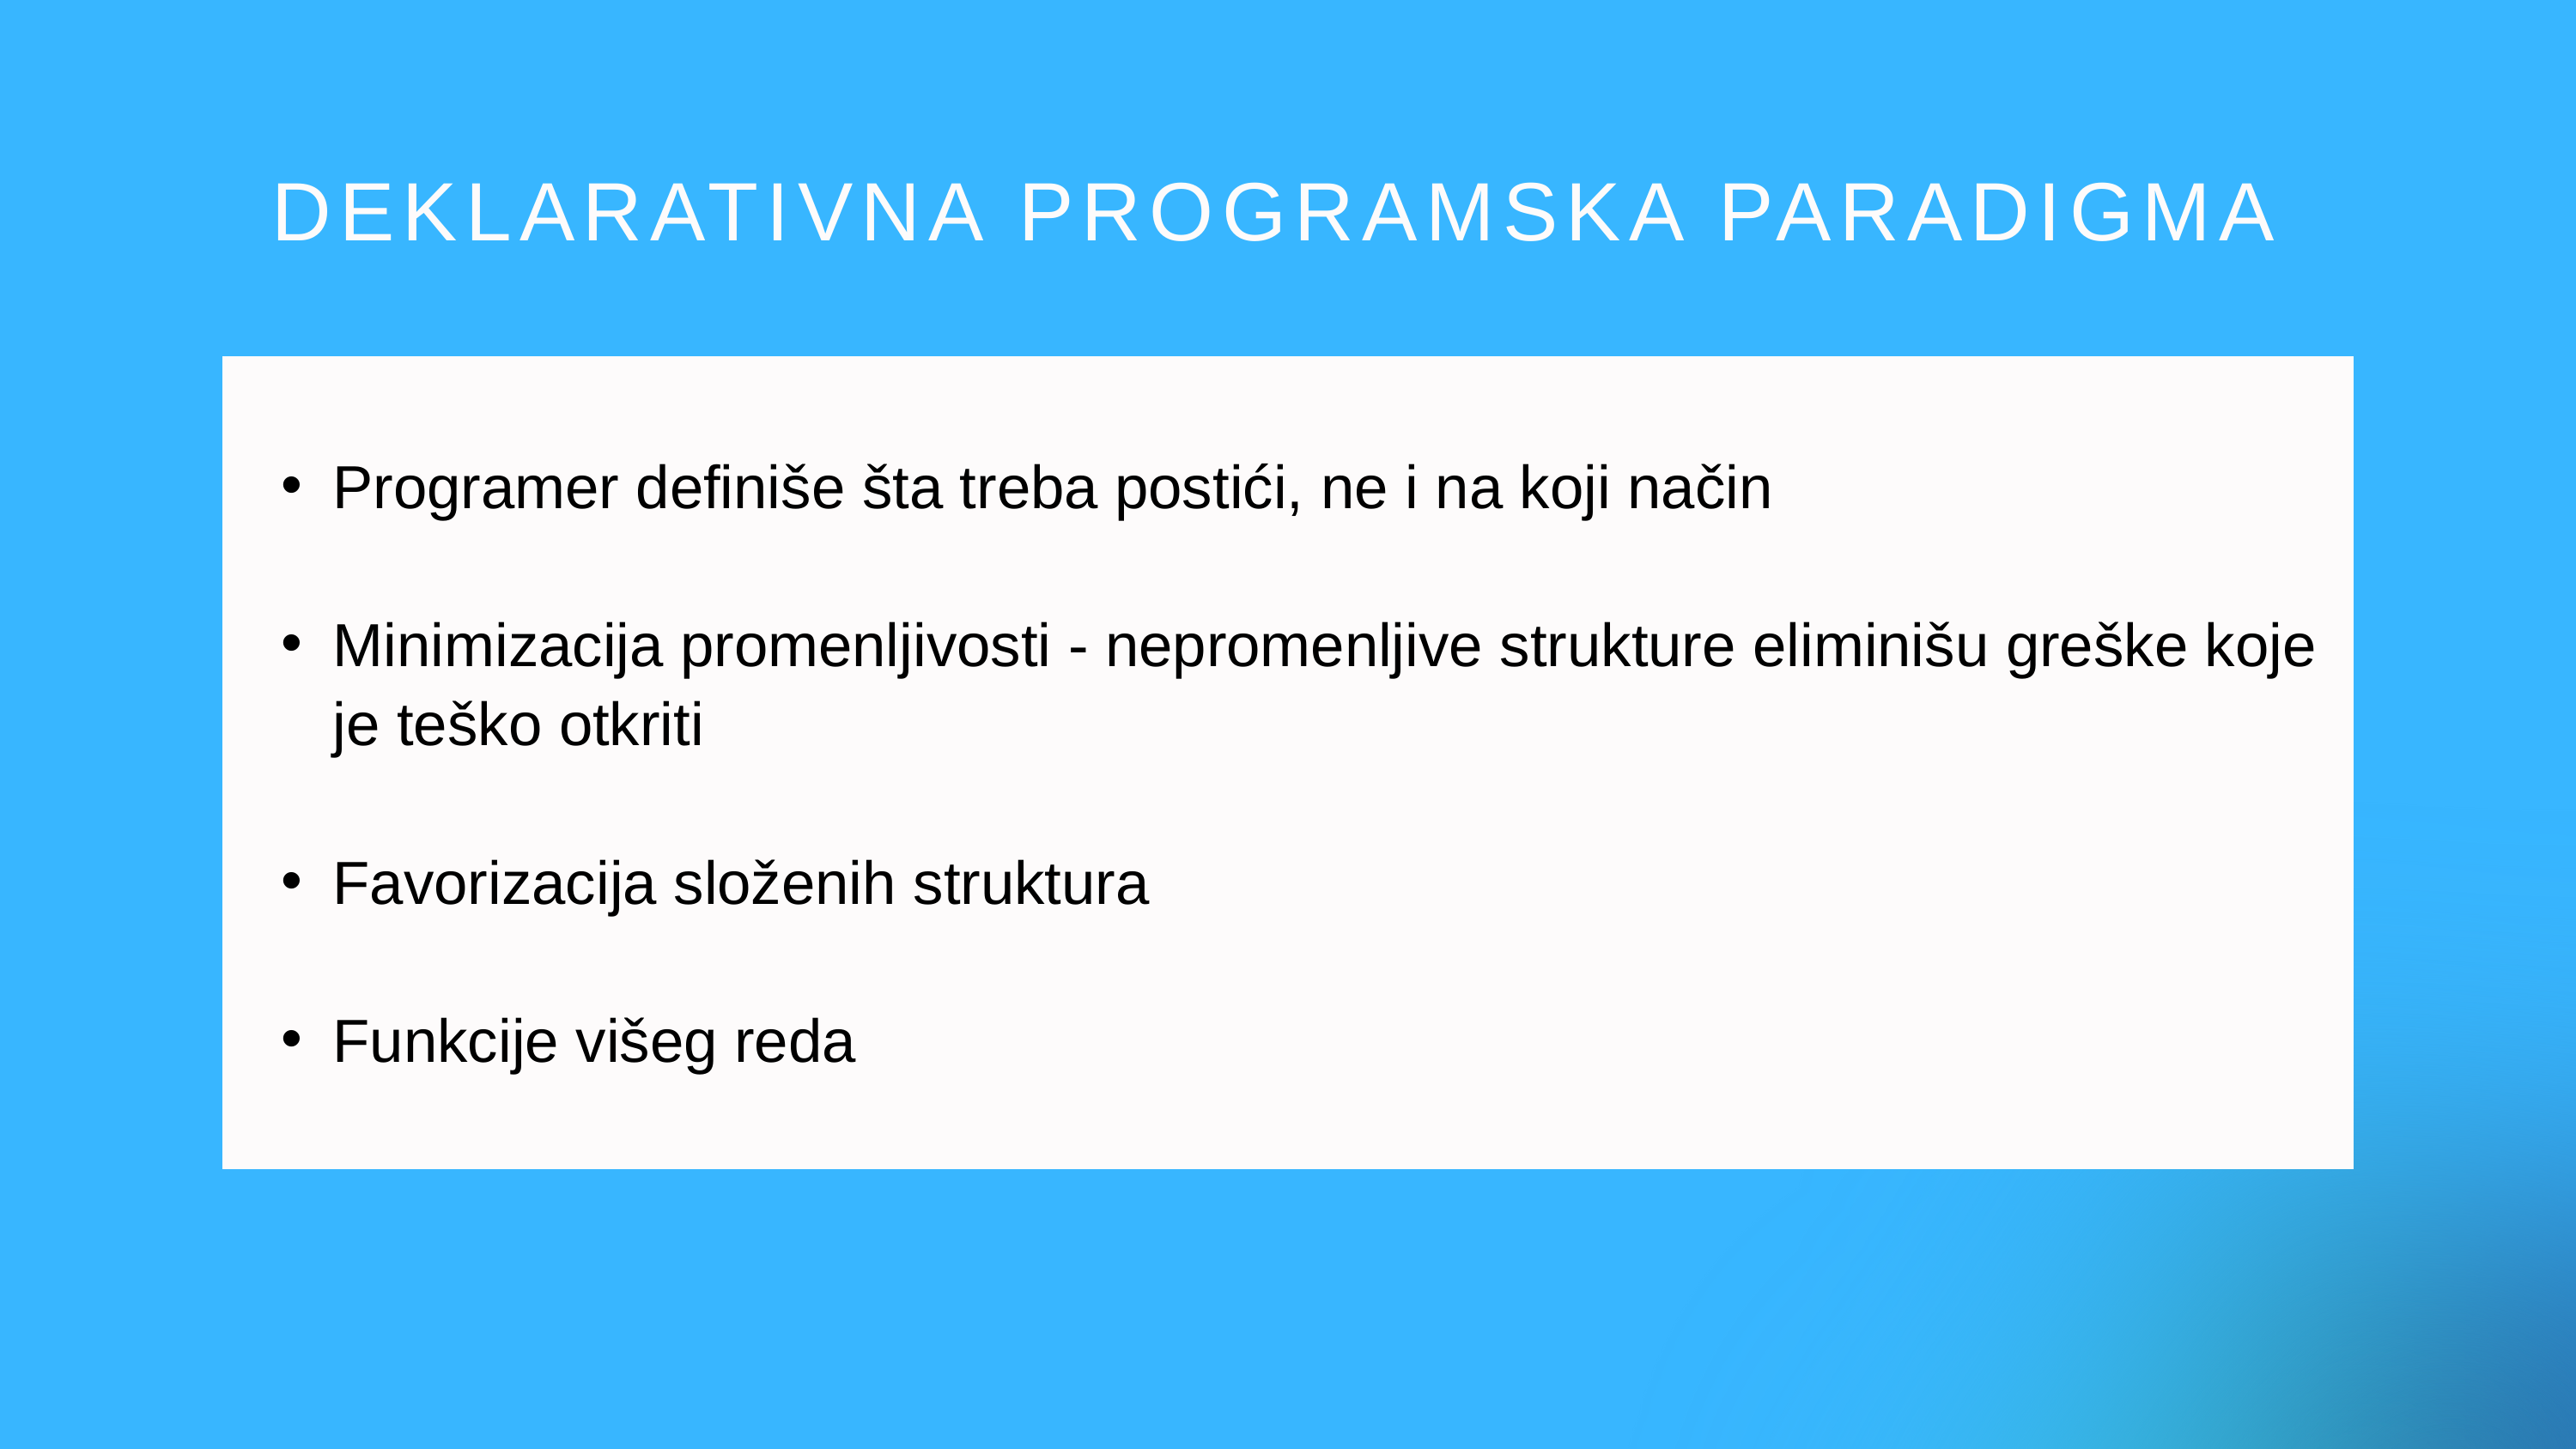

DEKLARATIVNA PROGRAMSKA PARADIGMA

Programer definiše šta treba postići, ne i na koji način

Minimizacija promenljivosti - nepromenljive strukture eliminišu greške koje je teško otkriti

Favorizacija složenih struktura

Funkcije višeg reda